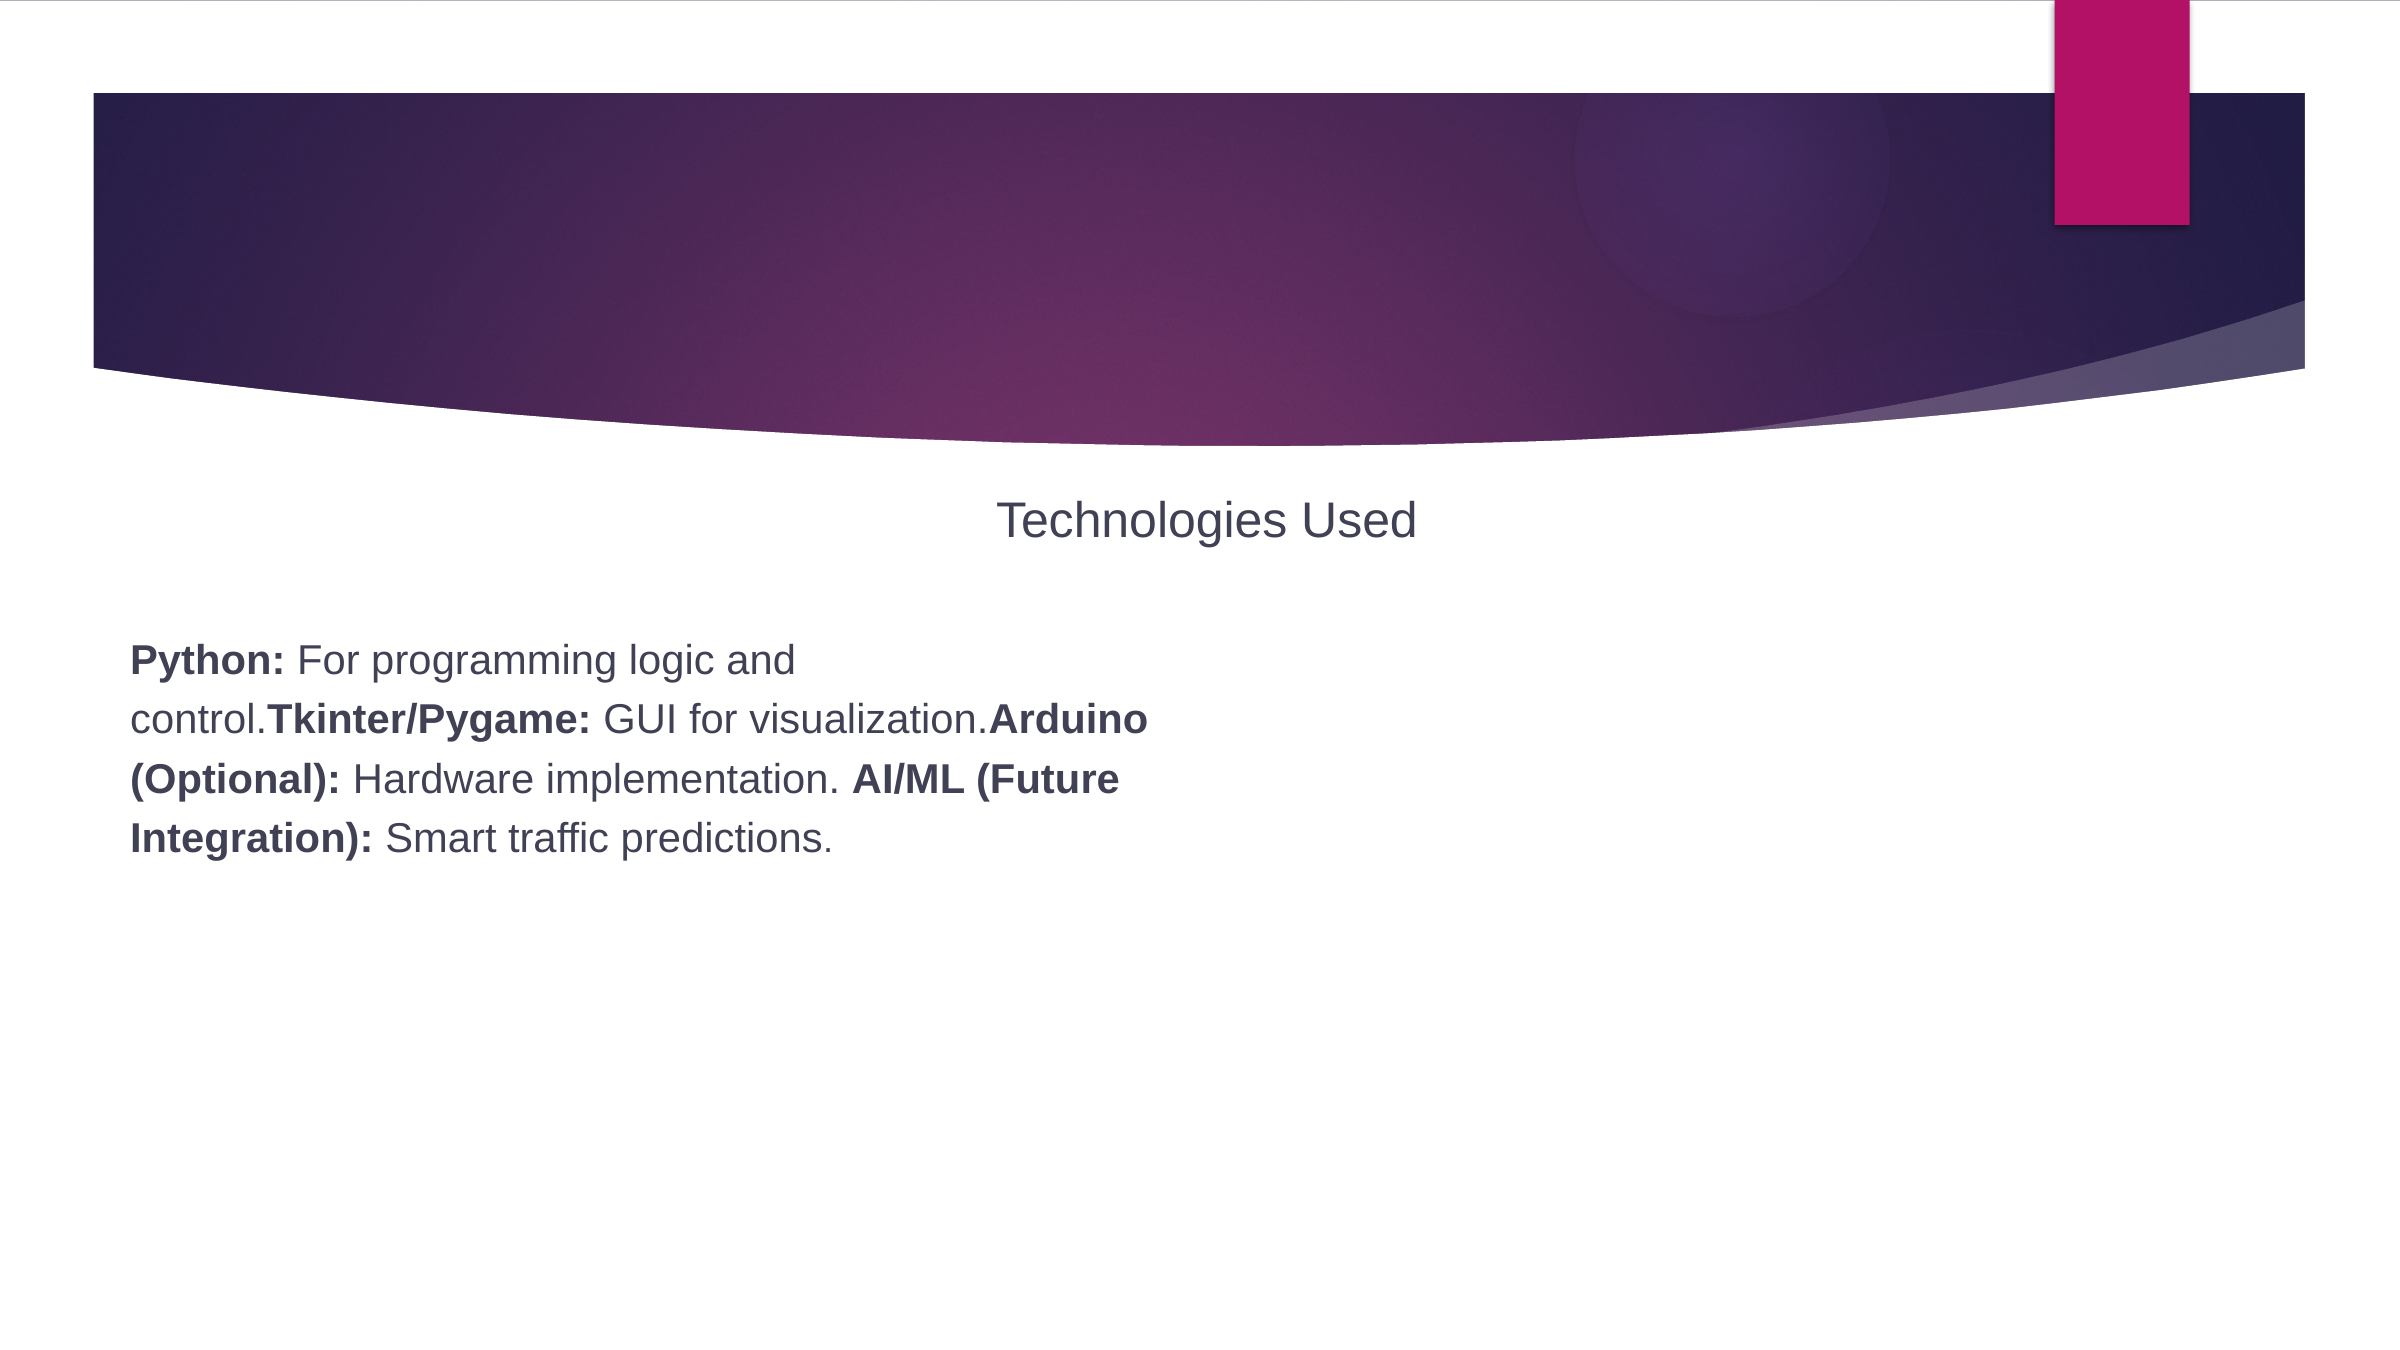

Technologies Used
Python: For programming logic and control.Tkinter/Pygame: GUI for visualization.Arduino (Optional): Hardware implementation. AI/ML (Future Integration): Smart traffic predictions.